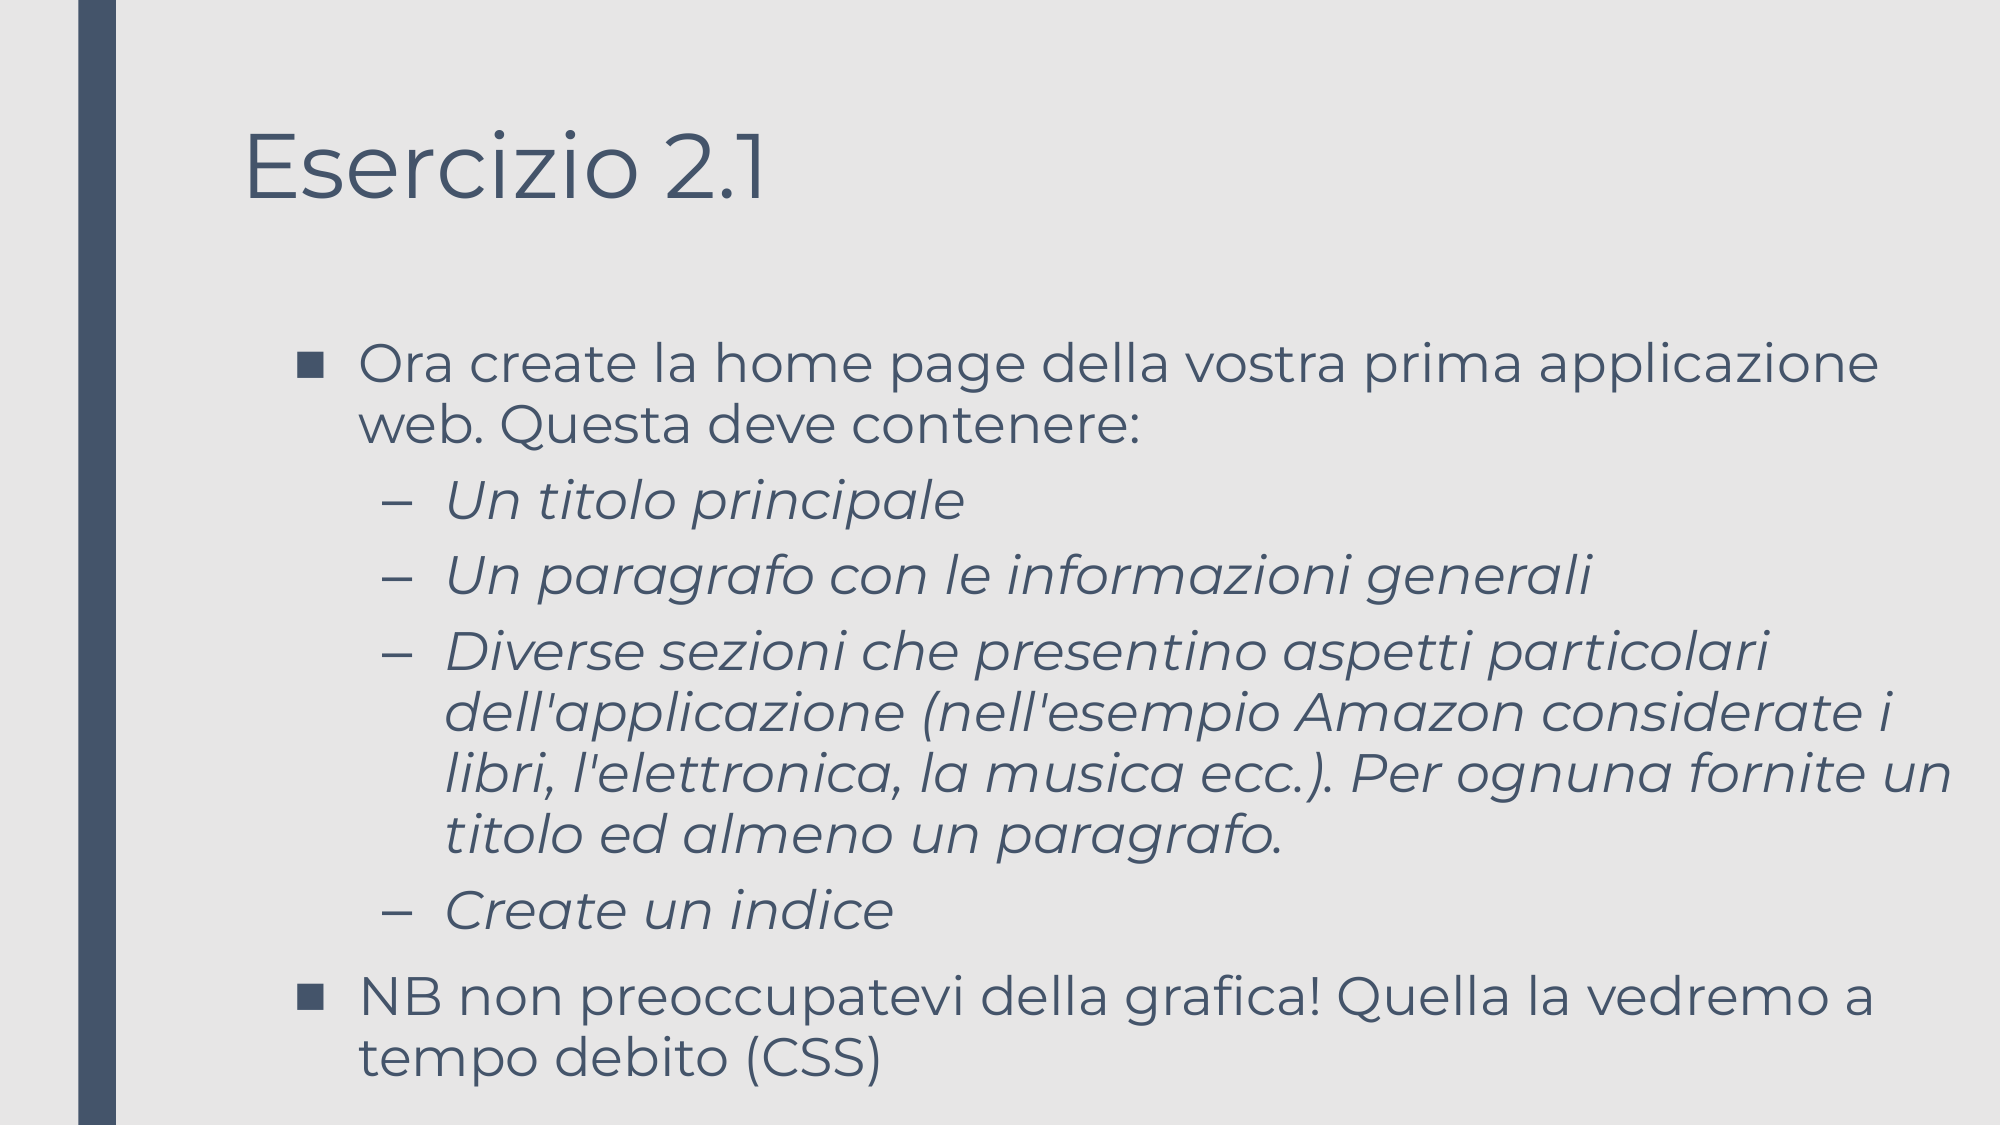

# Esercizio 2.1
Ora create la home page della vostra prima applicazione web. Questa deve contenere:
Un titolo principale
Un paragrafo con le informazioni generali
Diverse sezioni che presentino aspetti particolari dell'applicazione (nell'esempio Amazon considerate i libri, l'elettronica, la musica ecc.). Per ognuna fornite un titolo ed almeno un paragrafo.
Create un indice
NB non preoccupatevi della grafica! Quella la vedremo a tempo debito (CSS)